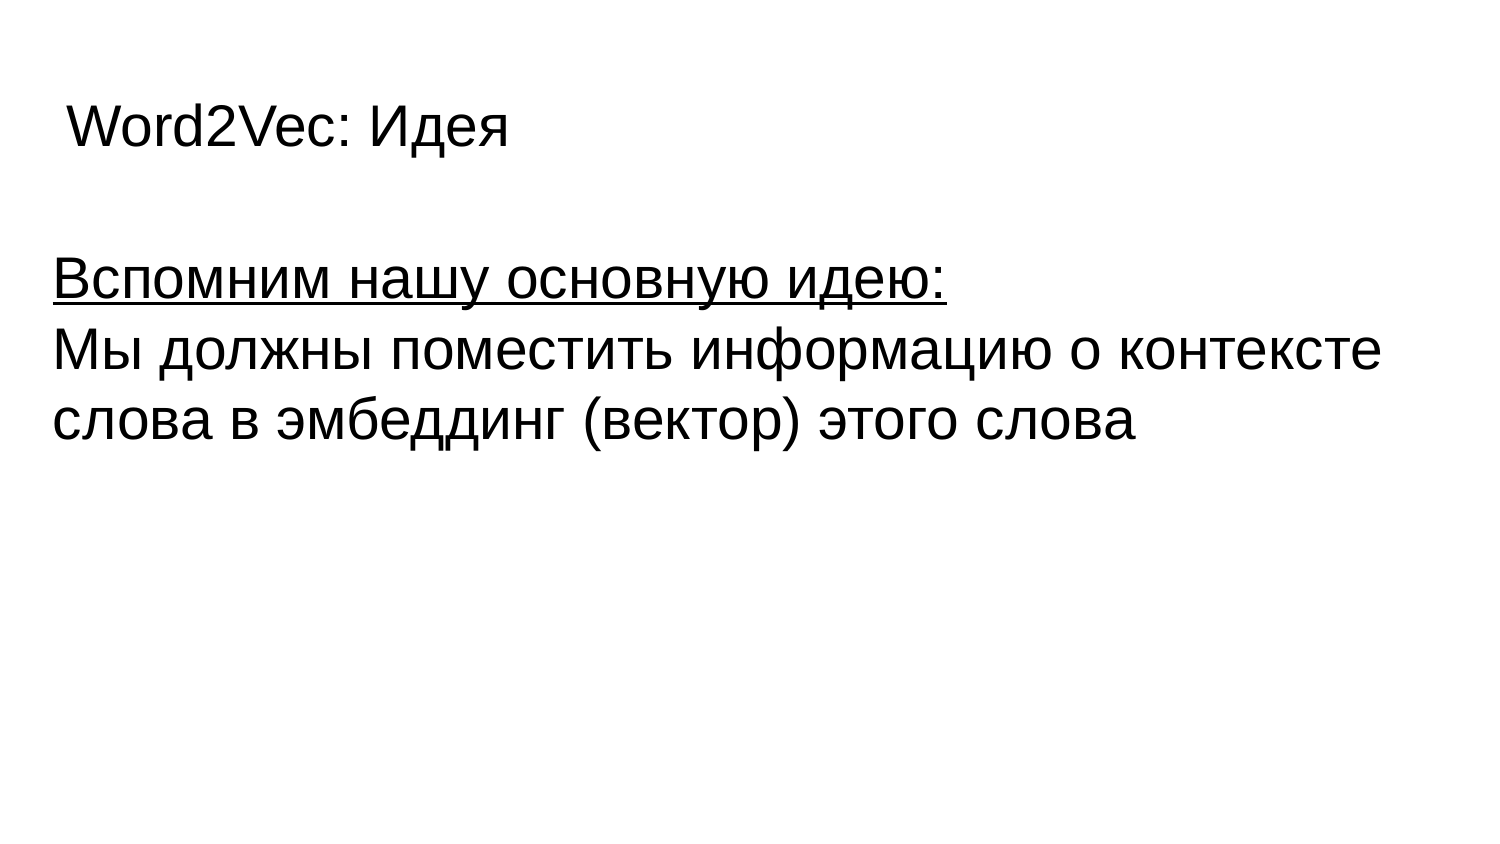

# Word2Vec: Идея
Вспомним нашу основную идею:
Мы должны поместить информацию о контексте слова в эмбеддинг (вектор) этого слова